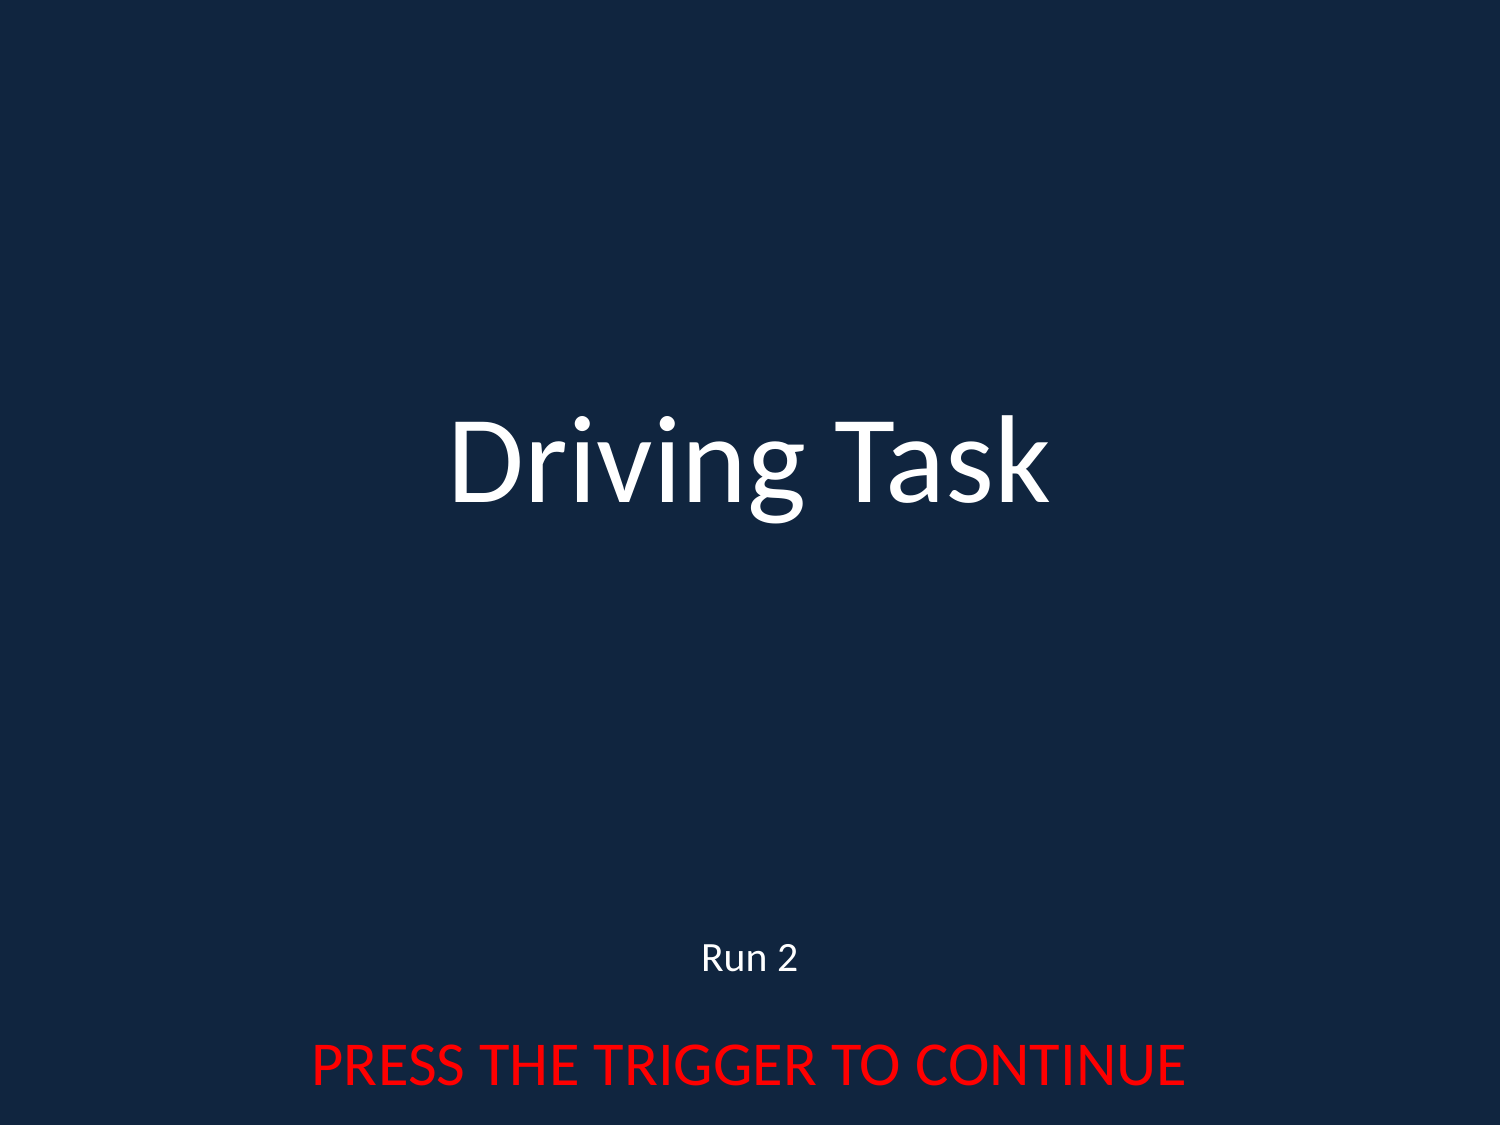

Driving Task
Run 2
PRESS THE TRIGGER TO CONTINUE